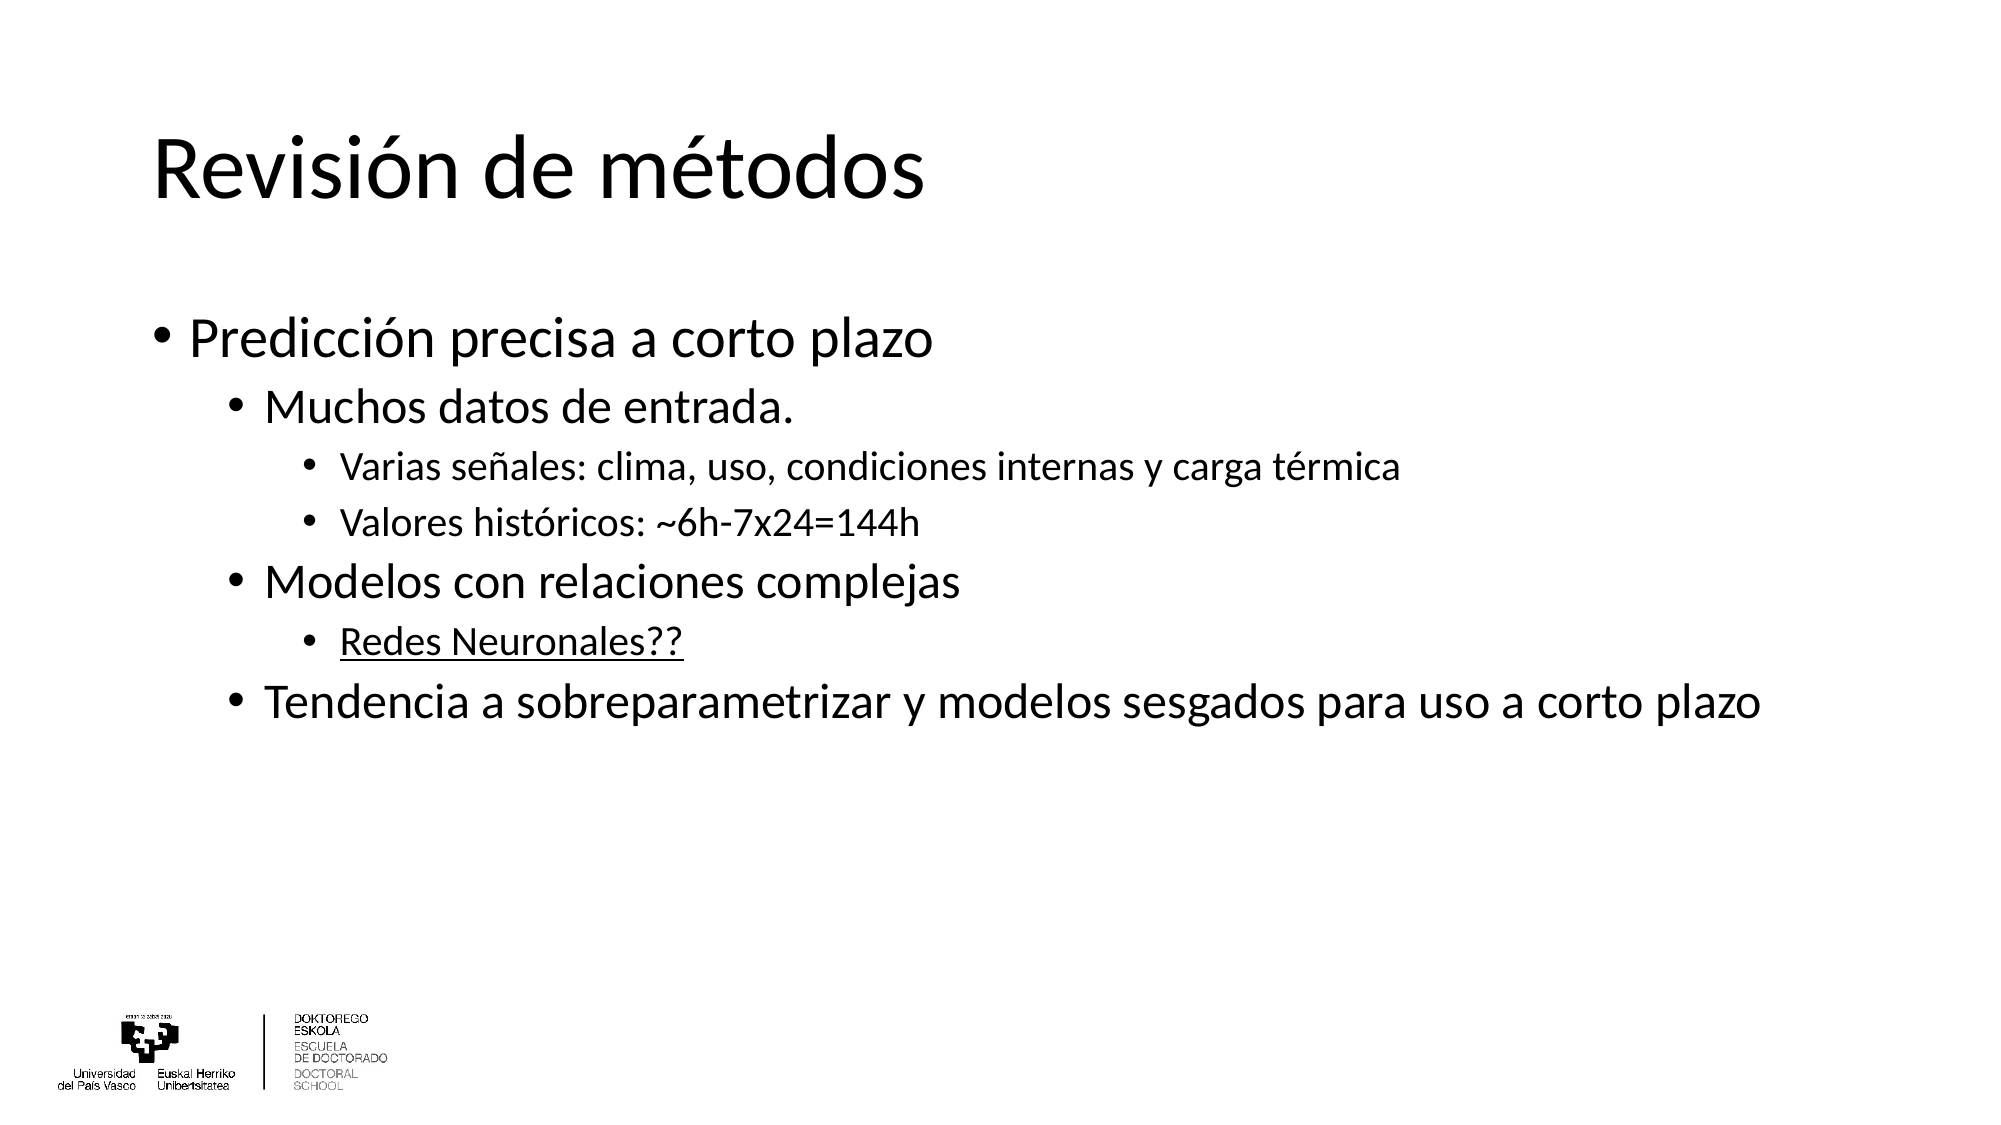

# Revisión de métodos
Predicción precisa a corto plazo
Muchos datos de entrada.
Varias señales: clima, uso, condiciones internas y carga térmica
Valores históricos: ~6h-7x24=144h
Modelos con relaciones complejas
Redes Neuronales??
Tendencia a sobreparametrizar y modelos sesgados para uso a corto plazo